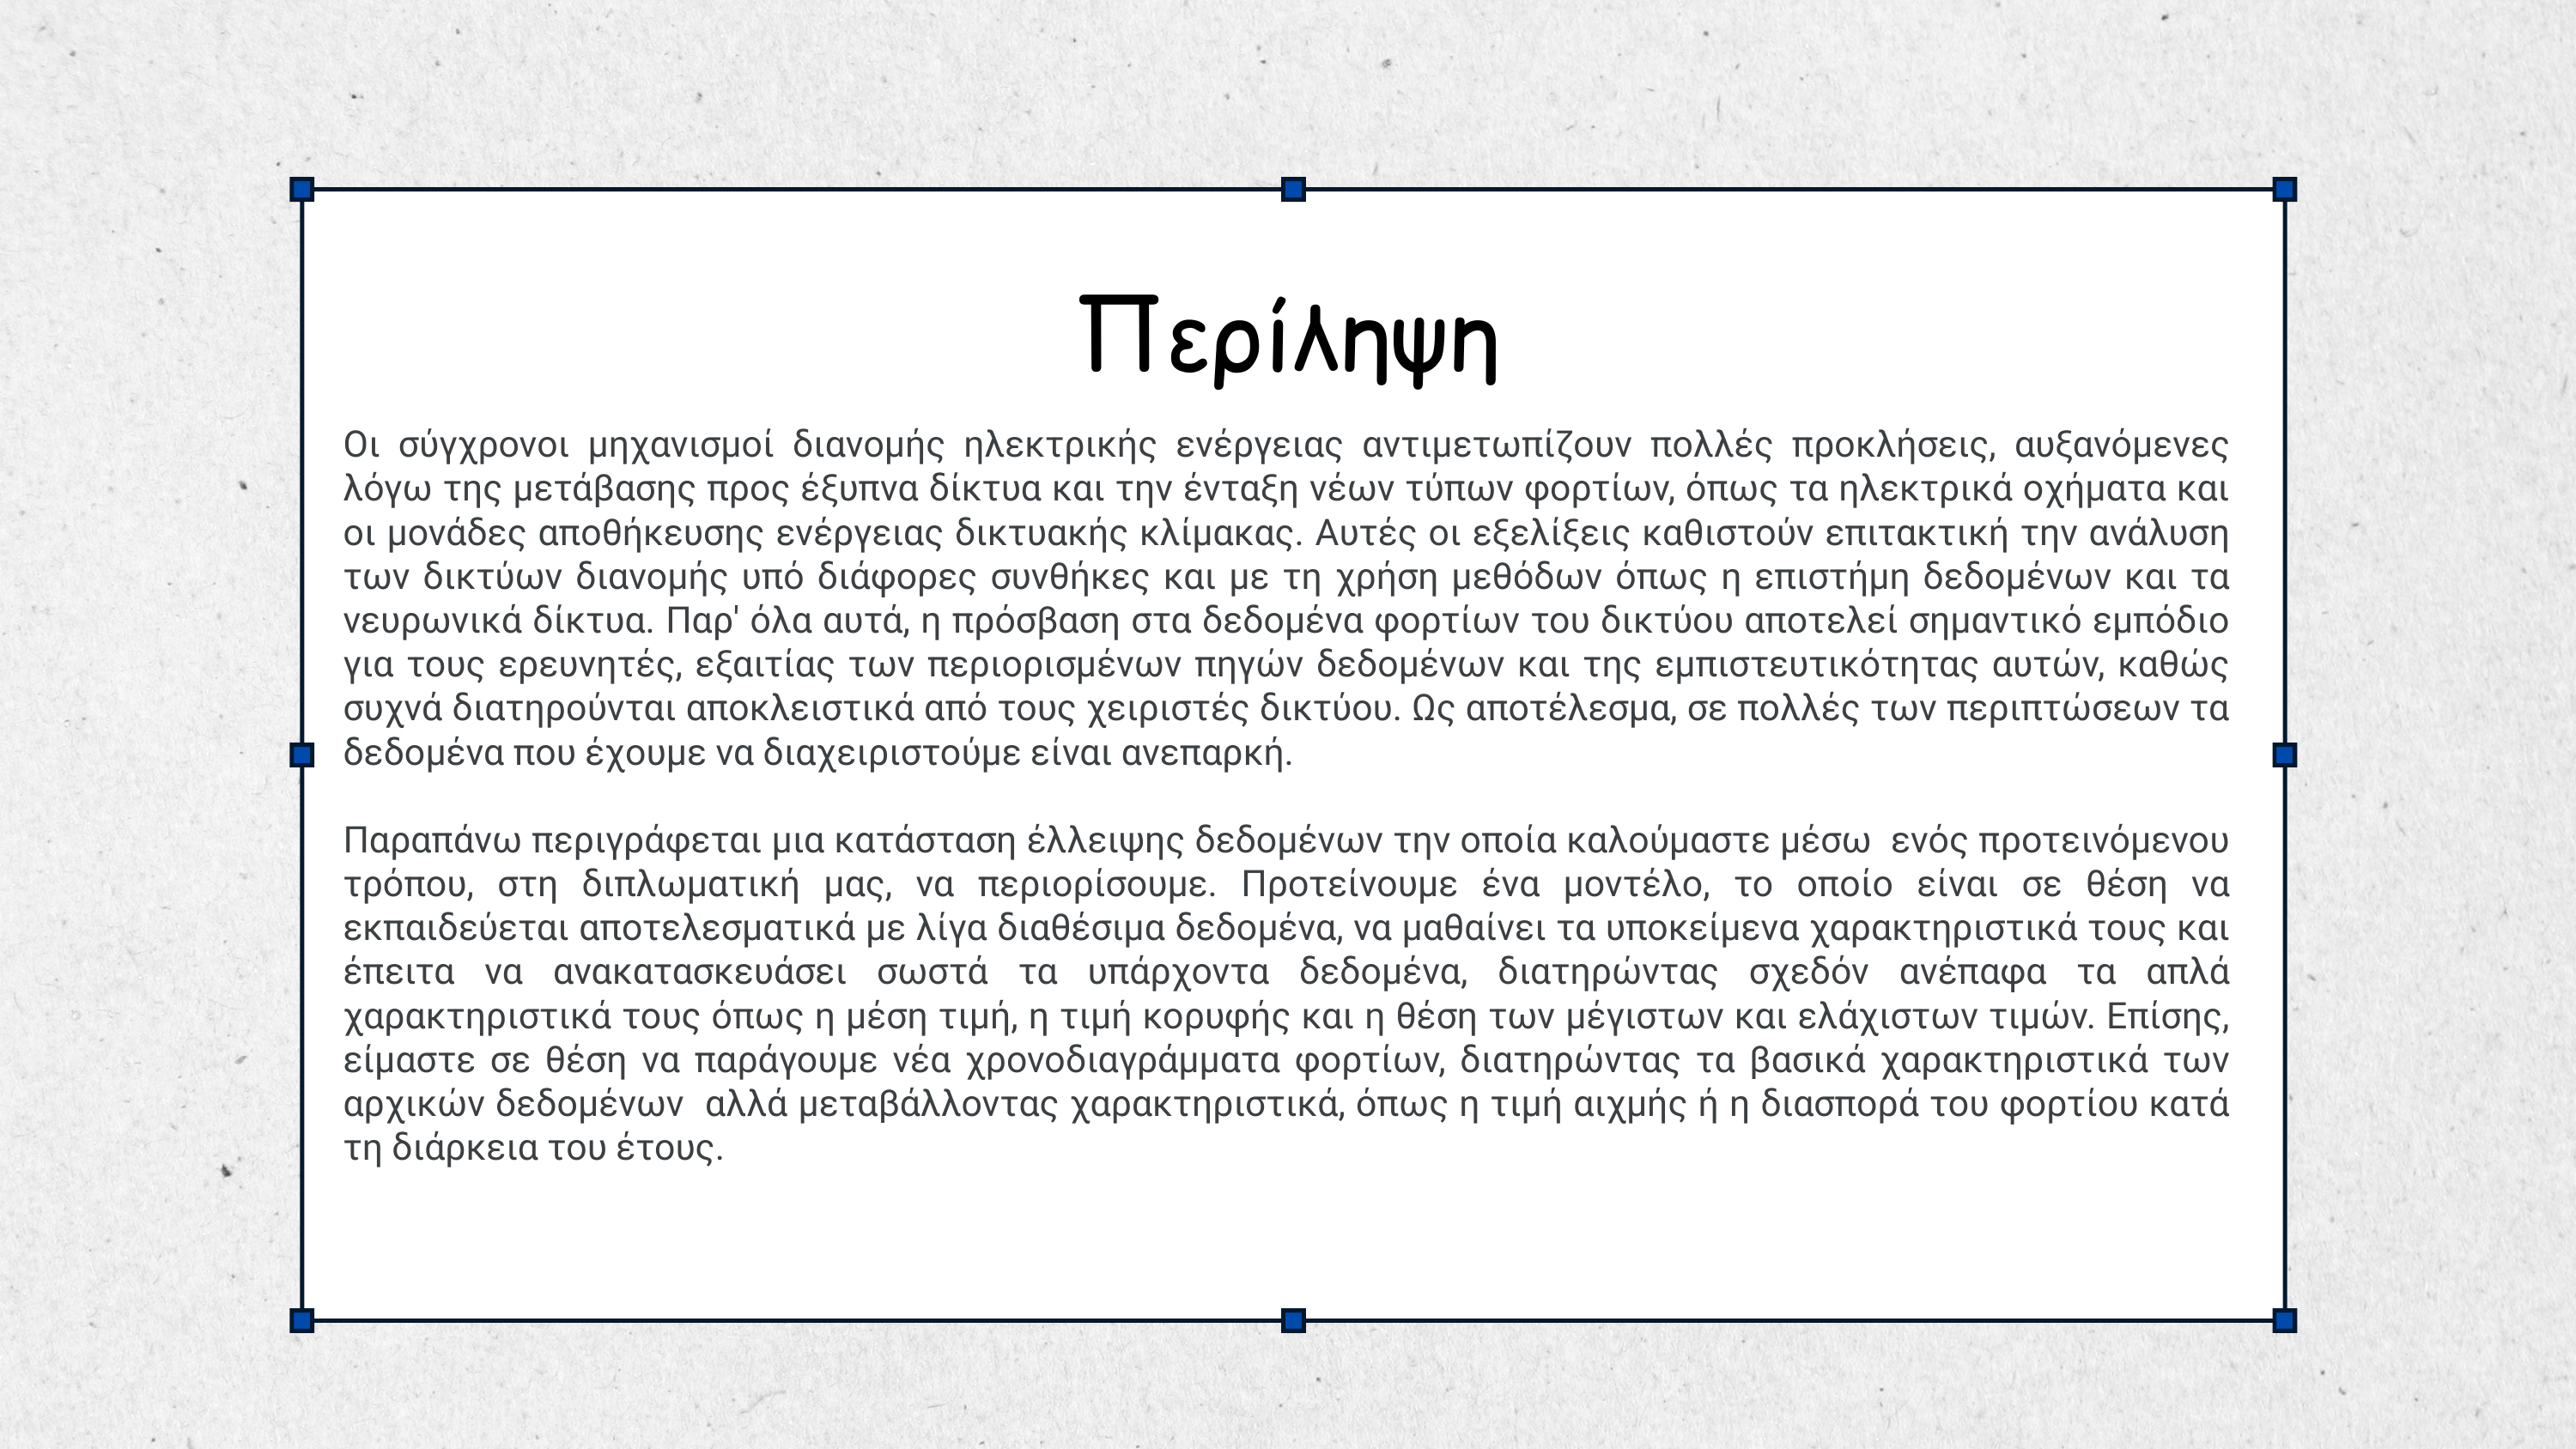

Περίληψη
Οι σύγχρονοι μηχανισμοί διανομής ηλεκτρικής ενέργειας αντιμετωπίζουν πολλές προκλήσεις, αυξανόμενες λόγω της μετάβασης προς έξυπνα δίκτυα και την ένταξη νέων τύπων φορτίων, όπως τα ηλεκτρικά οχήματα και οι μονάδες αποθήκευσης ενέργειας δικτυακής κλίμακας. Αυτές οι εξελίξεις καθιστούν επιτακτική την ανάλυση των δικτύων διανομής υπό διάφορες συνθήκες και με τη χρήση μεθόδων όπως η επιστήμη δεδομένων και τα νευρωνικά δίκτυα. Παρ' όλα αυτά, η πρόσβαση στα δεδομένα φορτίων του δικτύου αποτελεί σημαντικό εμπόδιο για τους ερευνητές, εξαιτίας των περιορισμένων πηγών δεδομένων και της εμπιστευτικότητας αυτών, καθώς συχνά διατηρούνται αποκλειστικά από τους χειριστές δικτύου. Ως αποτέλεσμα, σε πολλές των περιπτώσεων τα δεδομένα που έχουμε να διαχειριστούμε είναι ανεπαρκή.

Παραπάνω περιγράφεται μια κατάσταση έλλειψης δεδομένων την οποία καλούμαστε μέσω  ενός προτεινόμενου τρόπου, στη διπλωματική μας, να περιορίσουμε. Προτείνουμε ένα μοντέλο, το οποίο είναι σε θέση να εκπαιδεύεται αποτελεσματικά με λίγα διαθέσιμα δεδομένα, να μαθαίνει τα υποκείμενα χαρακτηριστικά τους και έπειτα να ανακατασκευάσει σωστά τα υπάρχοντα δεδομένα, διατηρώντας σχεδόν ανέπαφα τα απλά χαρακτηριστικά τους όπως η μέση τιμή, η τιμή κορυφής και η θέση των μέγιστων και ελάχιστων τιμών. Επίσης, είμαστε σε θέση να παράγουμε νέα χρονοδιαγράμματα φορτίων, διατηρώντας τα βασικά χαρακτηριστικά των αρχικών δεδομένων  αλλά μεταβάλλοντας χαρακτηριστικά, όπως η τιμή αιχμής ή η διασπορά του φορτίου κατά τη διάρκεια του έτους.